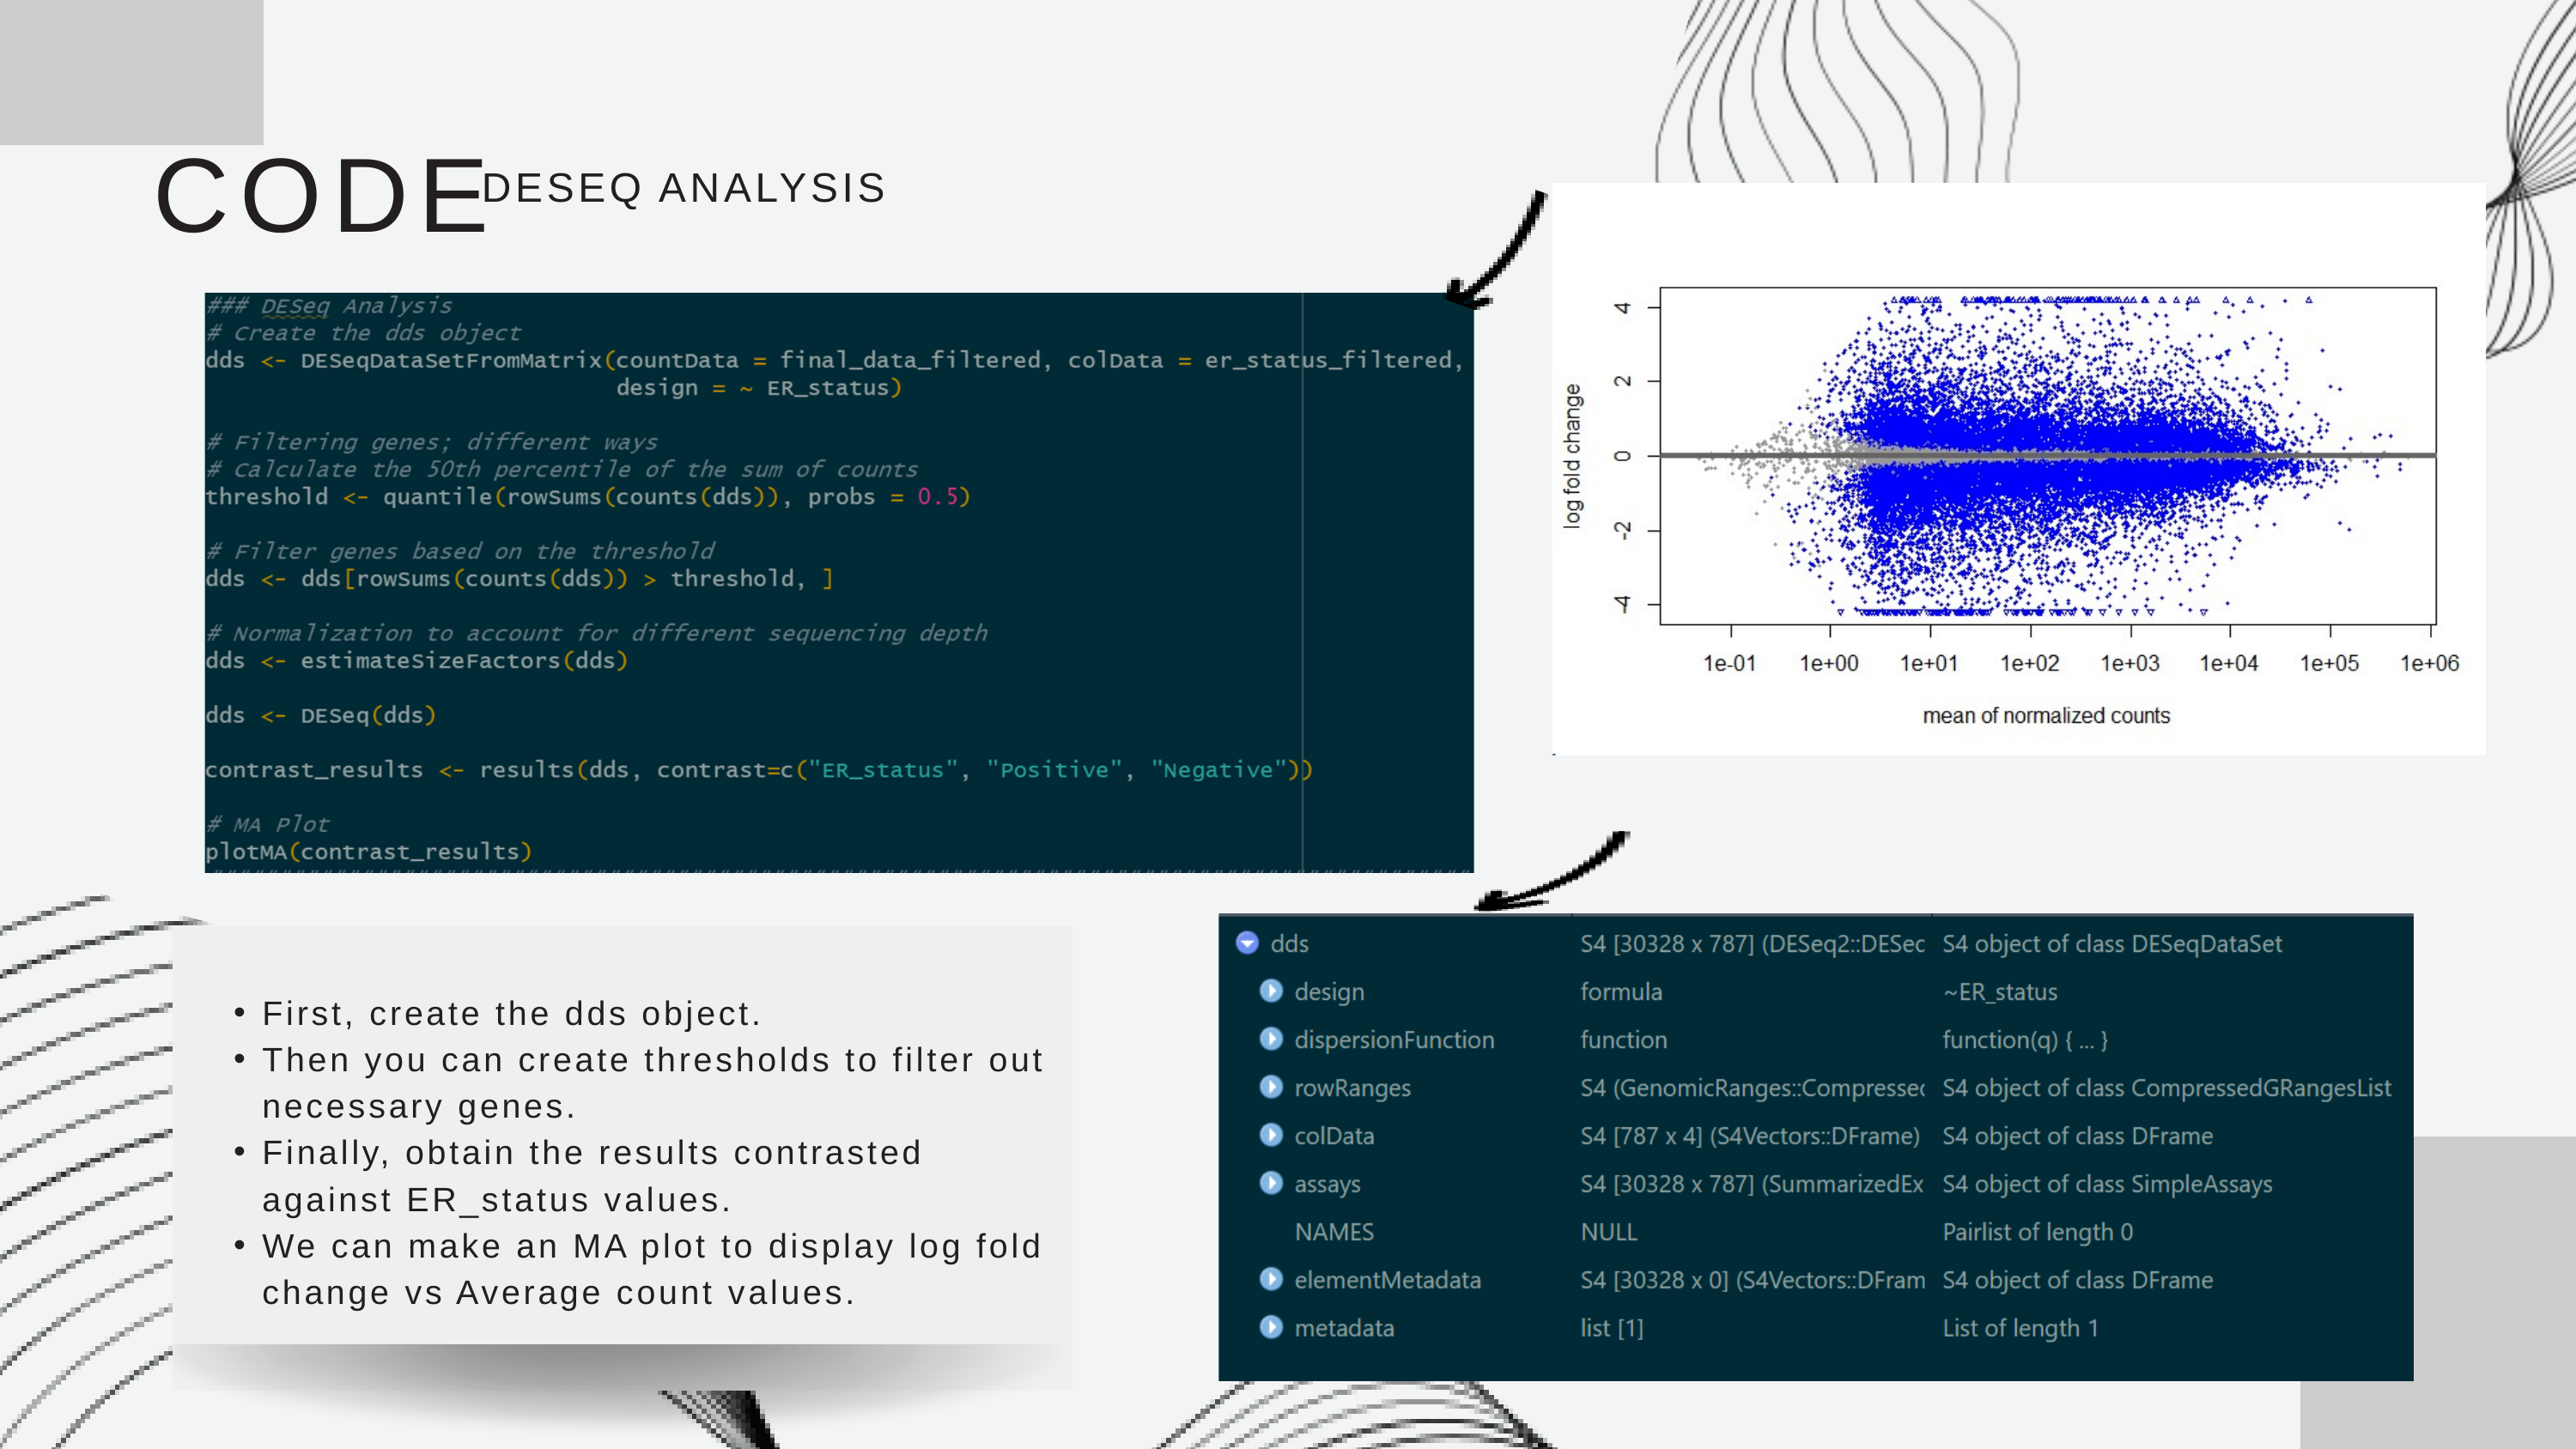

CODE
DESEQ ANALYSIS

First, create the dds object.
Then you can create thresholds to filter out necessary genes.
Finally, obtain the results contrasted against ER_status values.
We can make an MA plot to display log fold change vs Average count values.